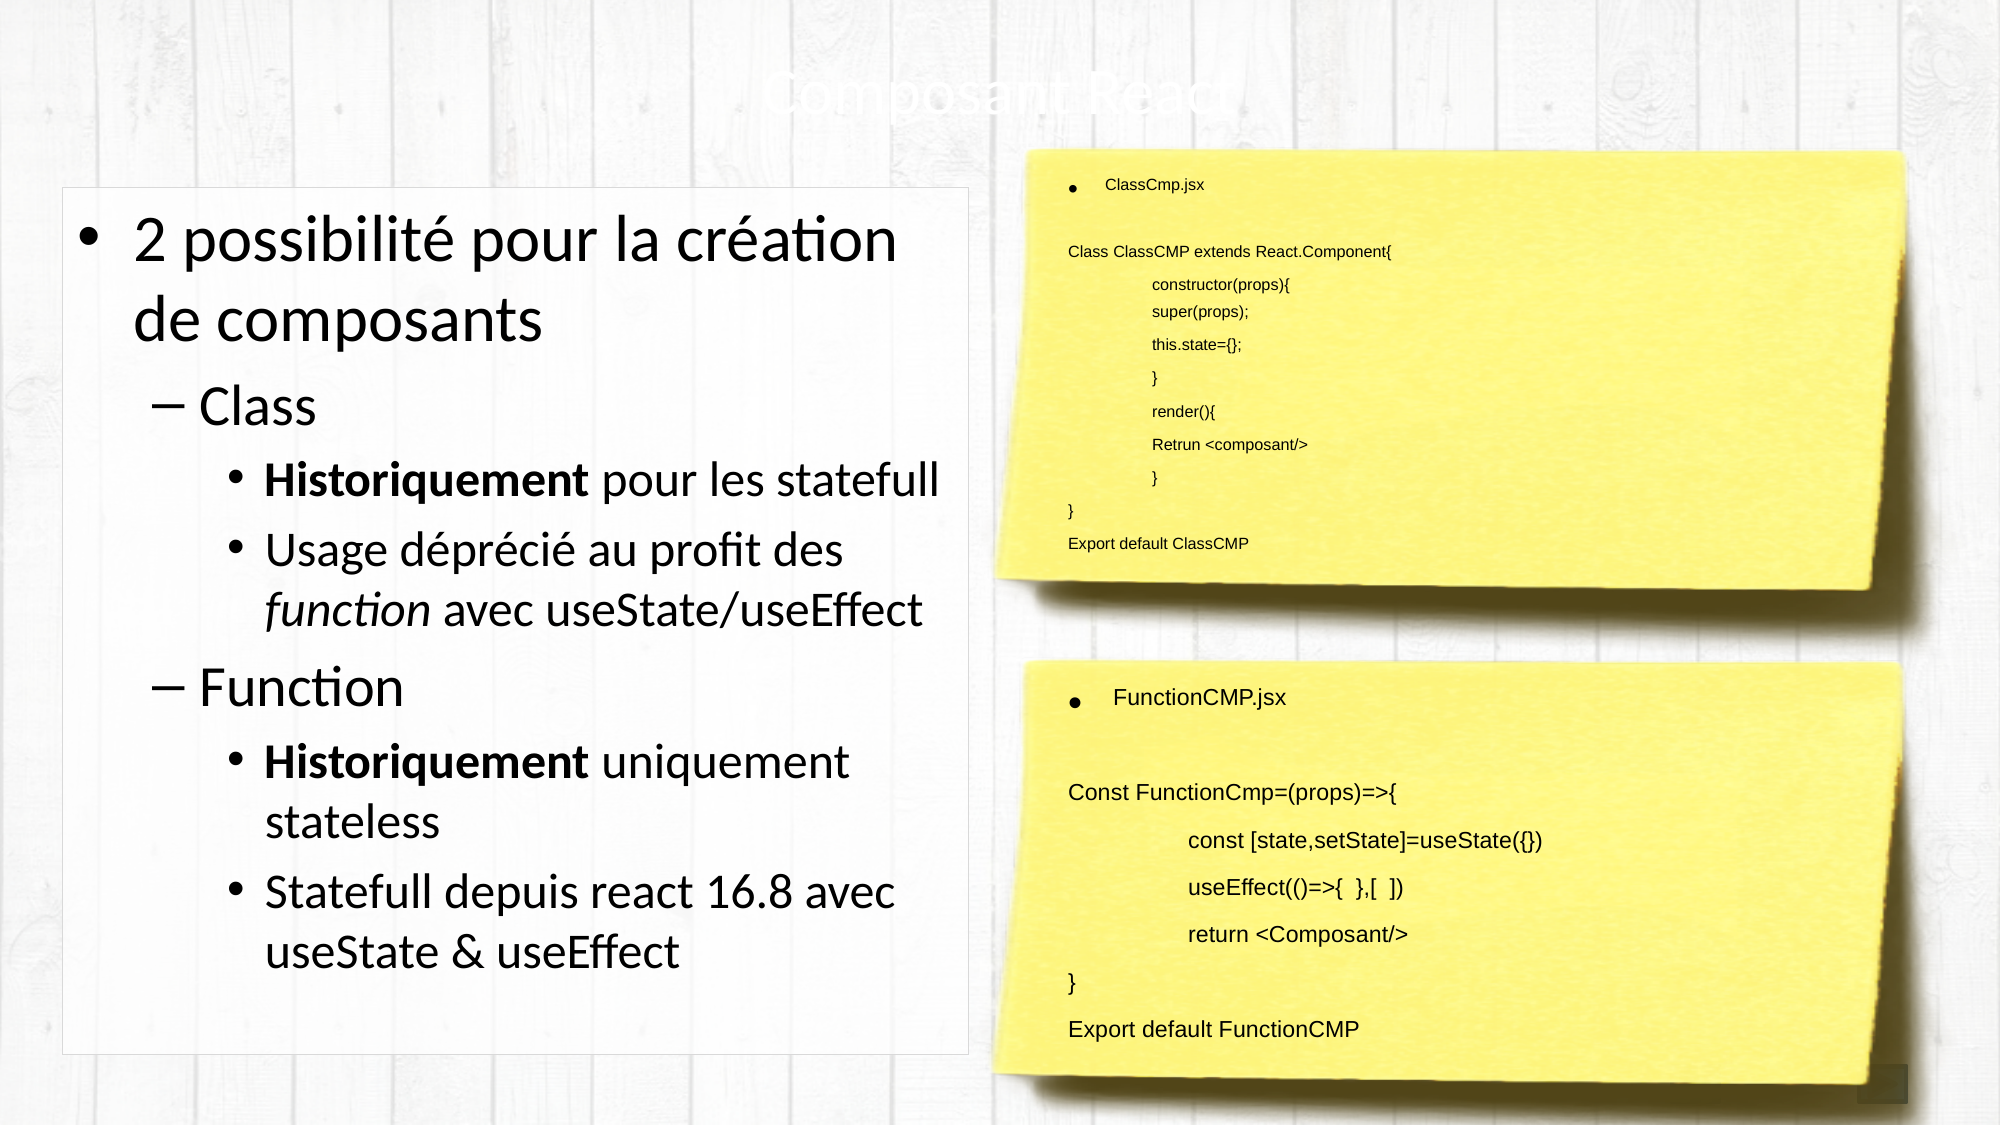

# Composant React
ClassCmp.jsx

Class ClassCMP extends React.Component{
	constructor(props){
		super(props);
		this.state={};
	}
	render(){
		Retrun <composant/>
	}
}
Export default ClassCMP
2 possibilité pour la création de composants
Class
Historiquement pour les statefull
Usage déprécié au profit des function avec useState/useEffect
Function
Historiquement uniquement stateless
Statefull depuis react 16.8 avec useState & useEffect
FunctionCMP.jsx

Const FunctionCmp=(props)=>{
	const [state,setState]=useState({})
	useEffect(()=>{  },[  ])
	return <Composant/>
}
Export default FunctionCMP